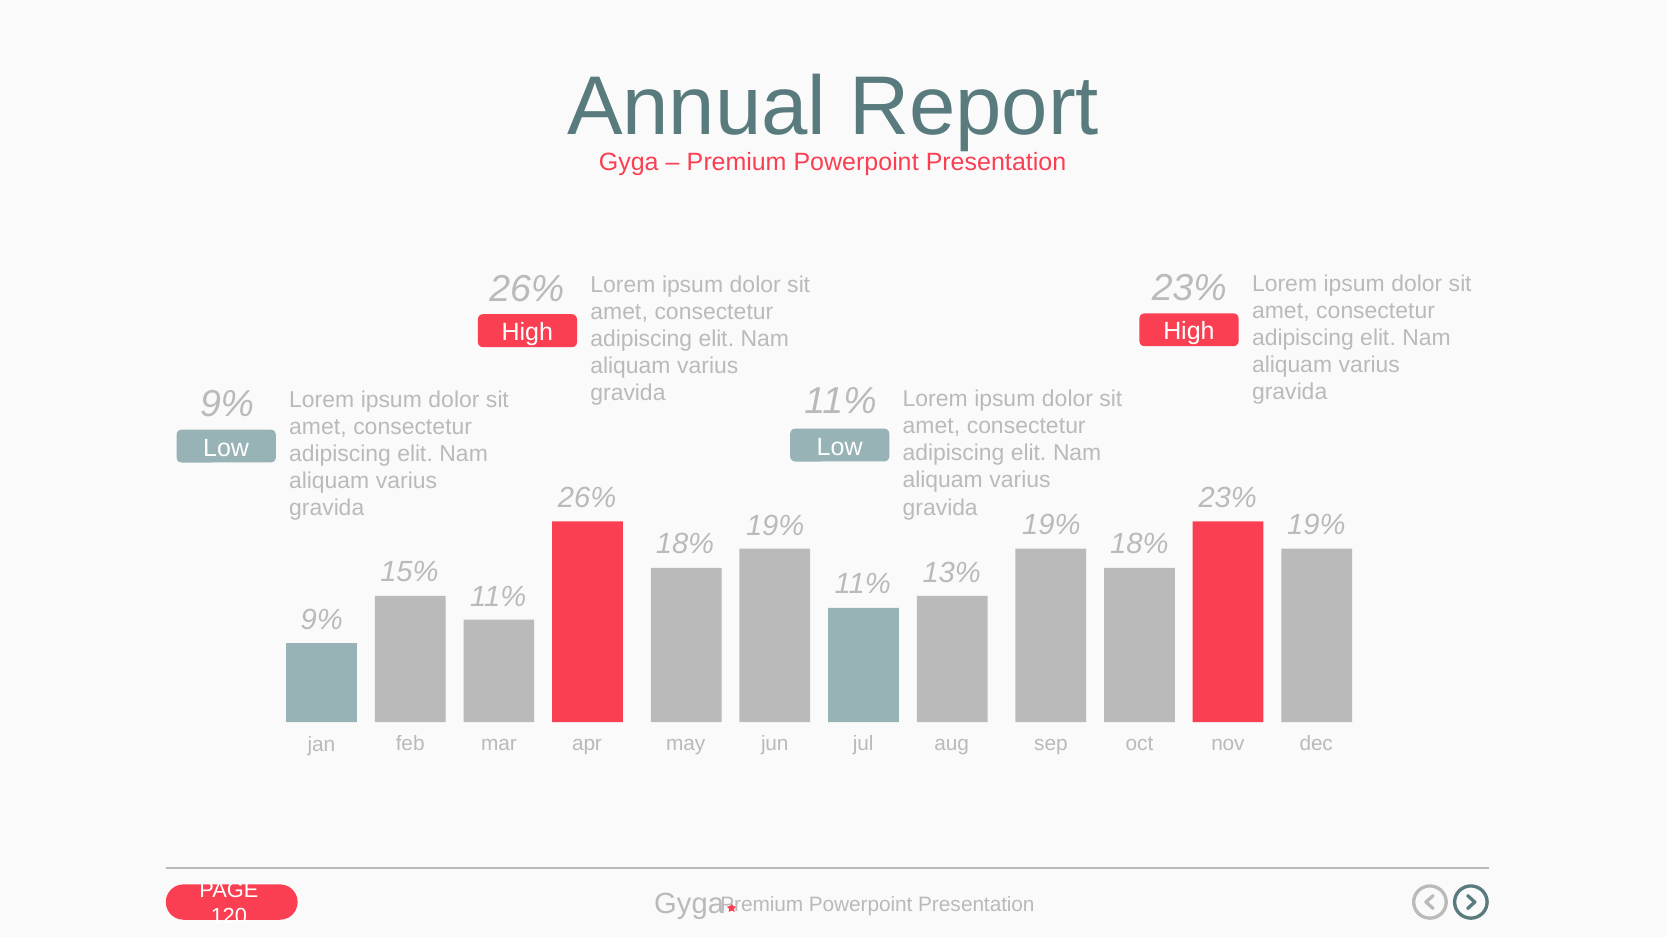

Annual Report
Gyga – Premium Powerpoint Presentation
23%
26%
Lorem ipsum dolor sit amet, consectetur adipiscing elit. Nam aliquam varius gravida
Lorem ipsum dolor sit amet, consectetur adipiscing elit. Nam aliquam varius gravida
High
High
11%
9%
Lorem ipsum dolor sit amet, consectetur adipiscing elit. Nam aliquam varius gravida
Lorem ipsum dolor sit amet, consectetur adipiscing elit. Nam aliquam varius gravida
Low
Low
23%
26%
19%
19%
19%
18%
18%

15%
13%

11%

11%
9%

dec
nov
oct
sep
aug
jul
jun
may
apr
mar
feb
jan